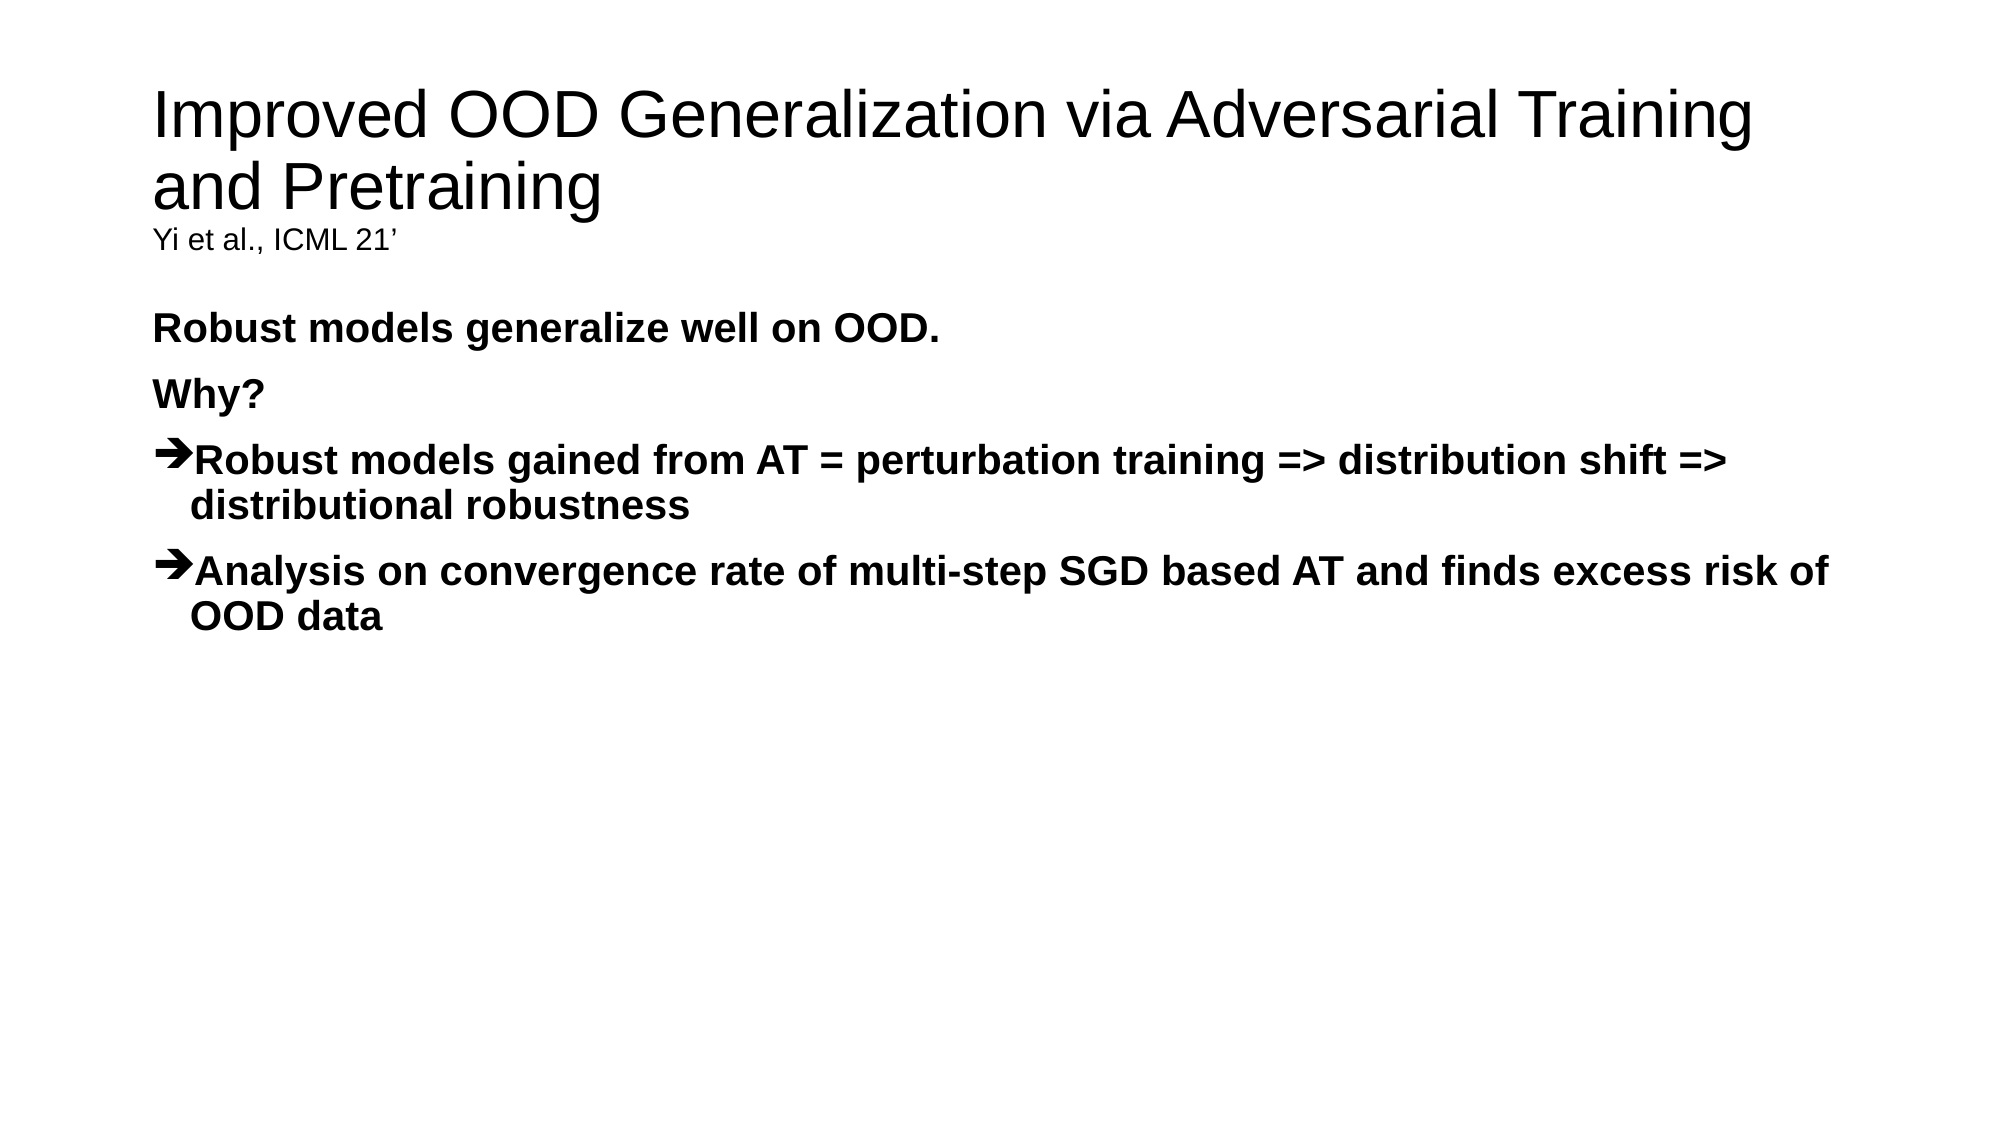

# Improved OOD Generalization via Adversarial Training and Pretraining Yi et al., ICML 21’
Robust models generalize well on OOD.
Why?
Robust models gained from AT = perturbation training => distribution shift => distributional robustness
Analysis on convergence rate of multi-step SGD based AT and finds excess risk of OOD data